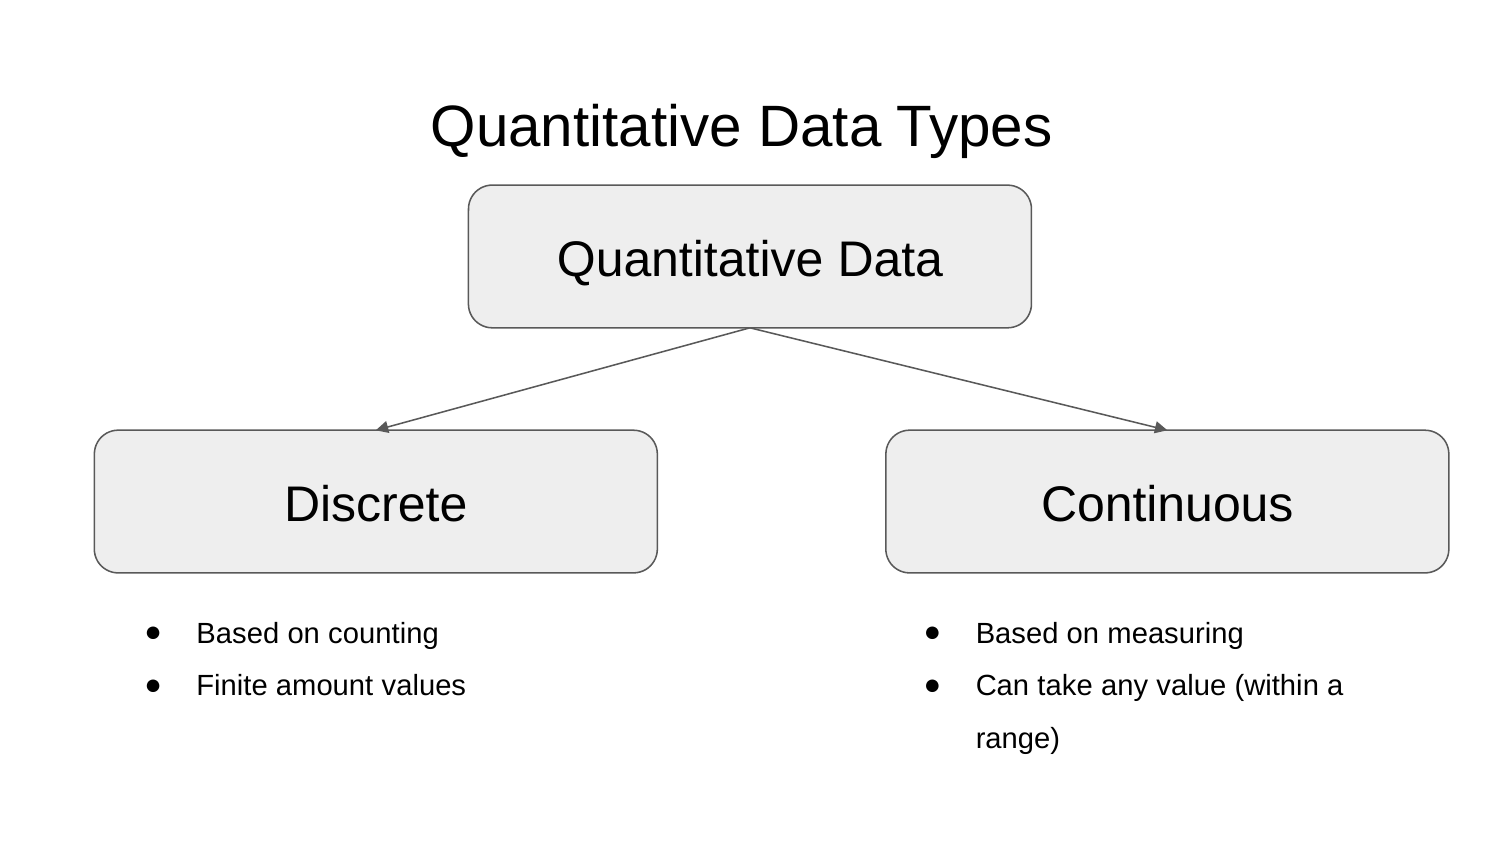

# Quantitative Data Types
Quantitative Data
Discrete
Continuous
Based on counting
Finite amount values
Based on measuring
Can take any value (within a range)